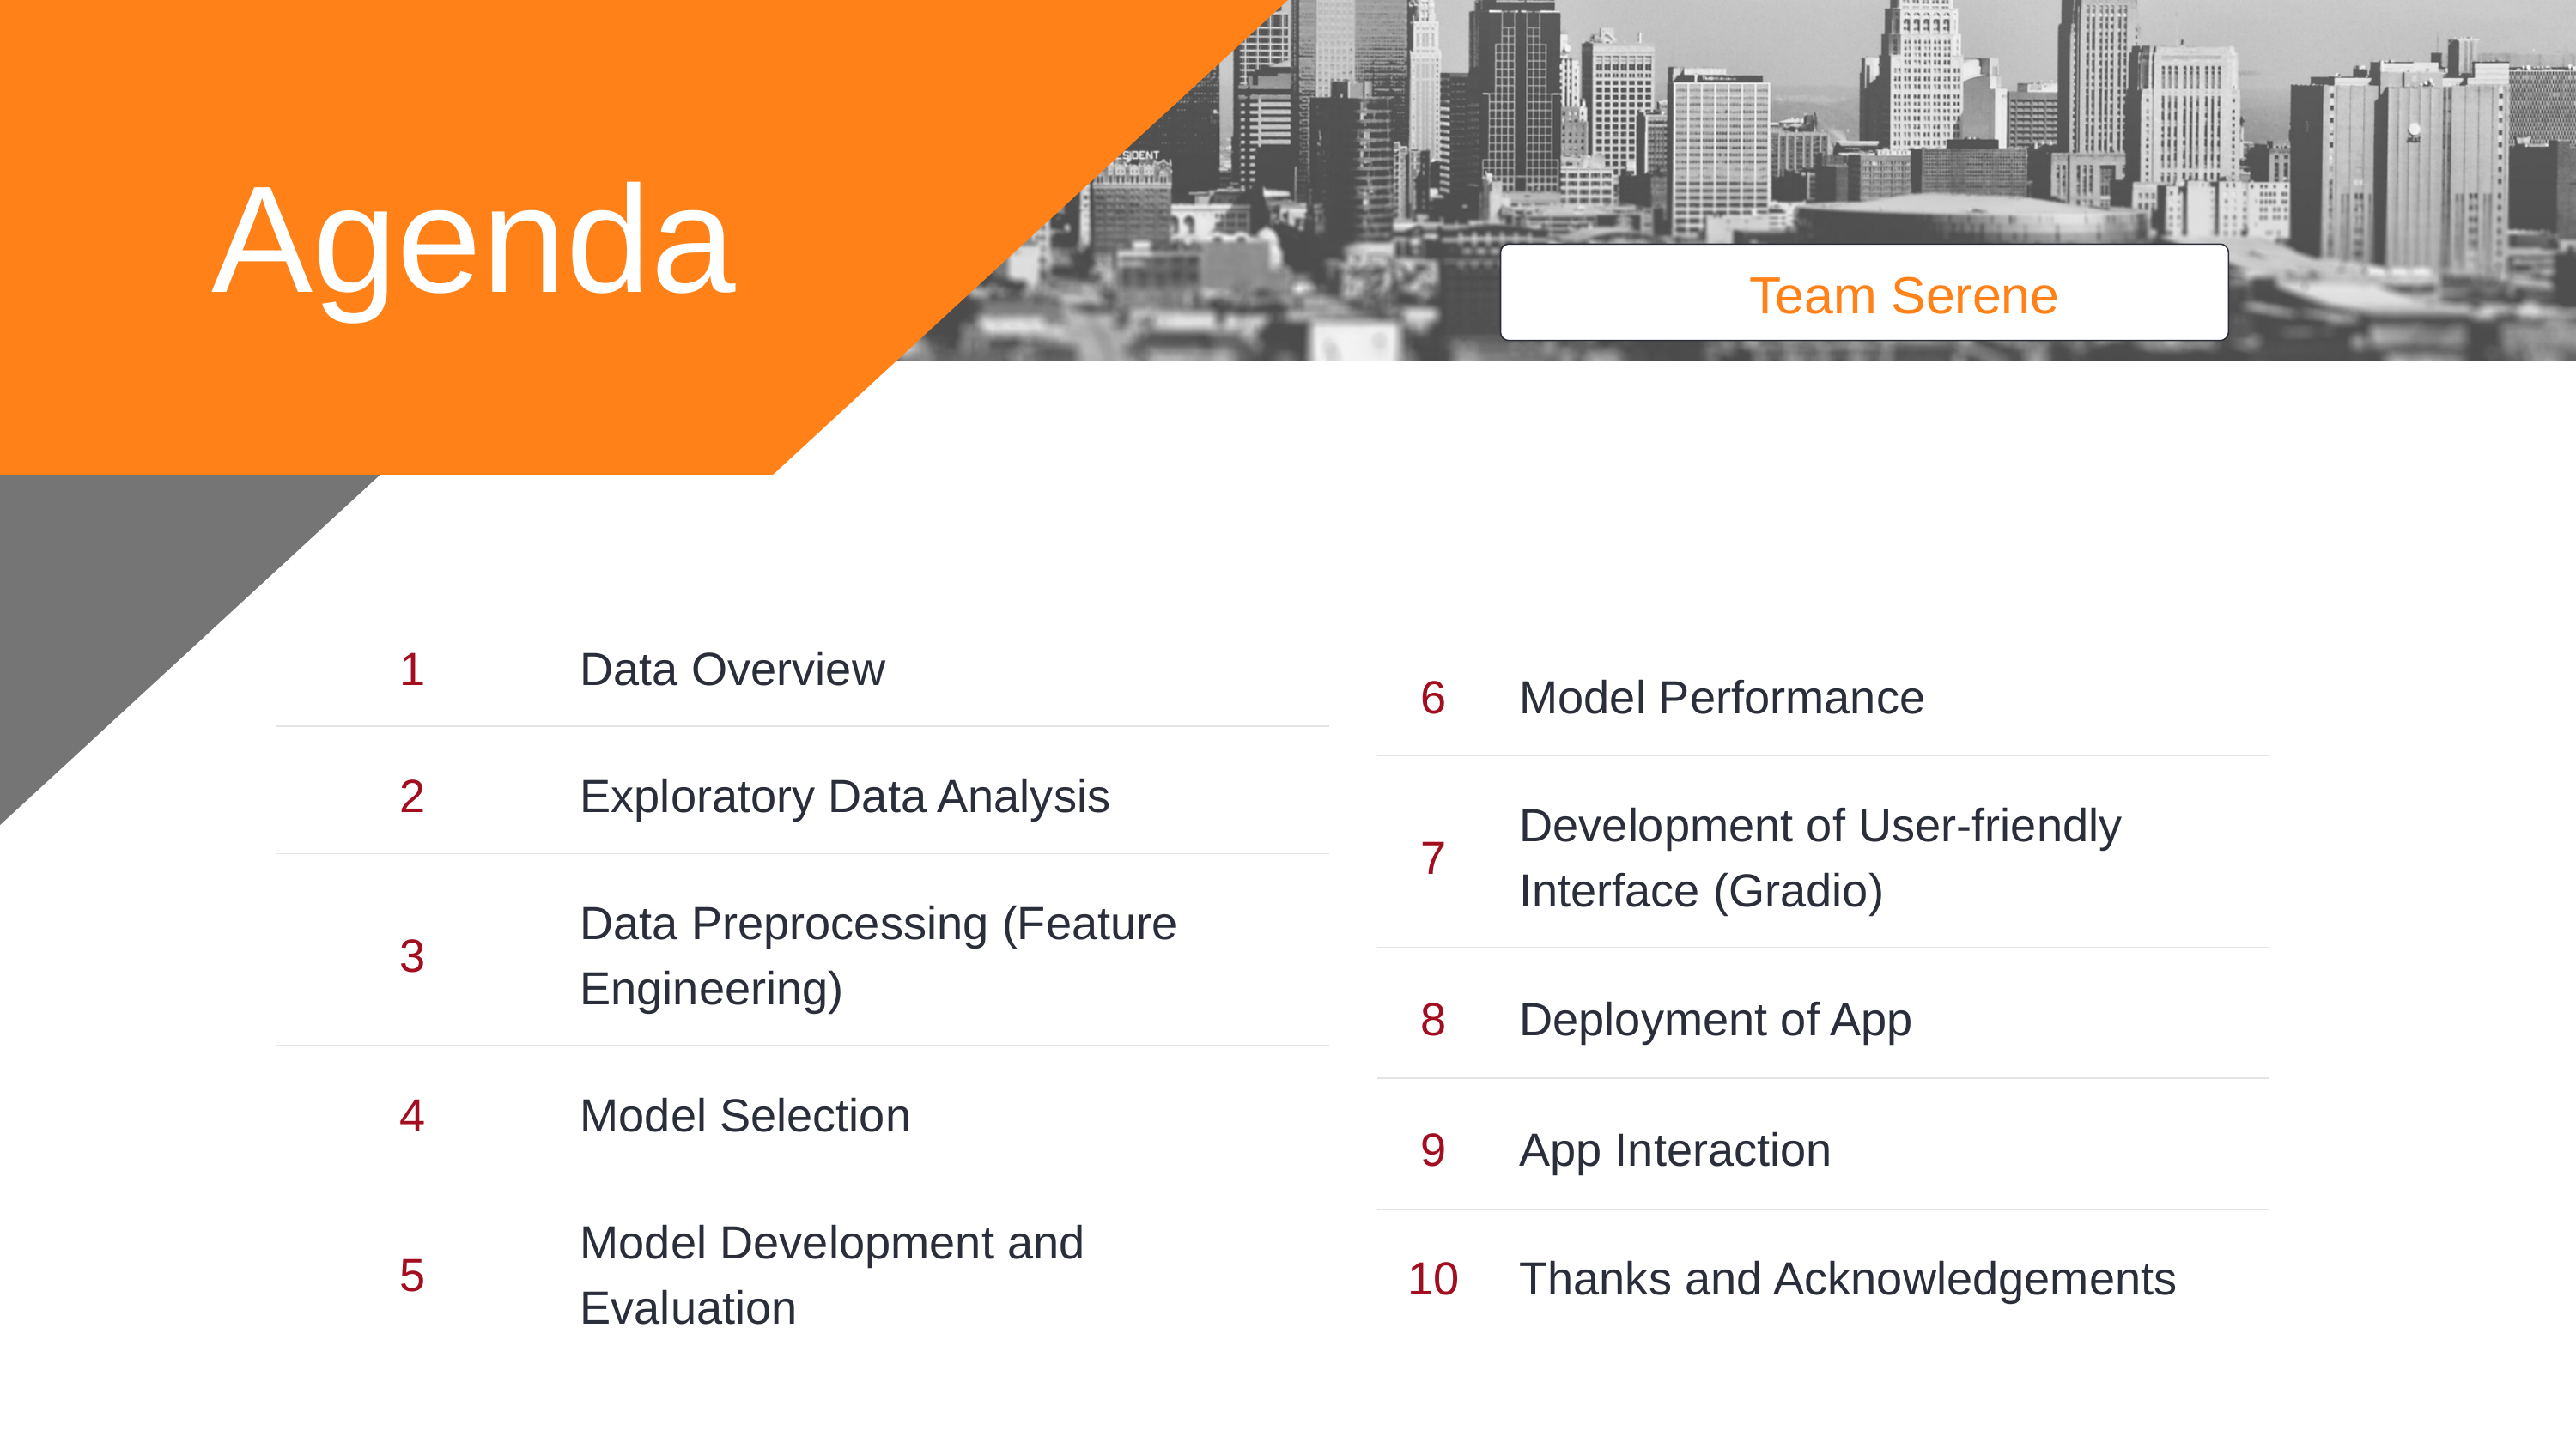

Agenda

Team Serene

| 1 | Data Overview |
| --- | --- |
| 2 | Exploratory Data Analysis |
| 3 | Data Preprocessing (Feature Engineering) |
| 4 | Model Selection |
| 5 | Model Development and Evaluation |
| 6 | Model Performance |
| --- | --- |
| 7 | Development of User-friendly Interface (Gradio) |
| 8 | Deployment of App |
| 9 | App Interaction |
| 10 | Thanks and Acknowledgements |